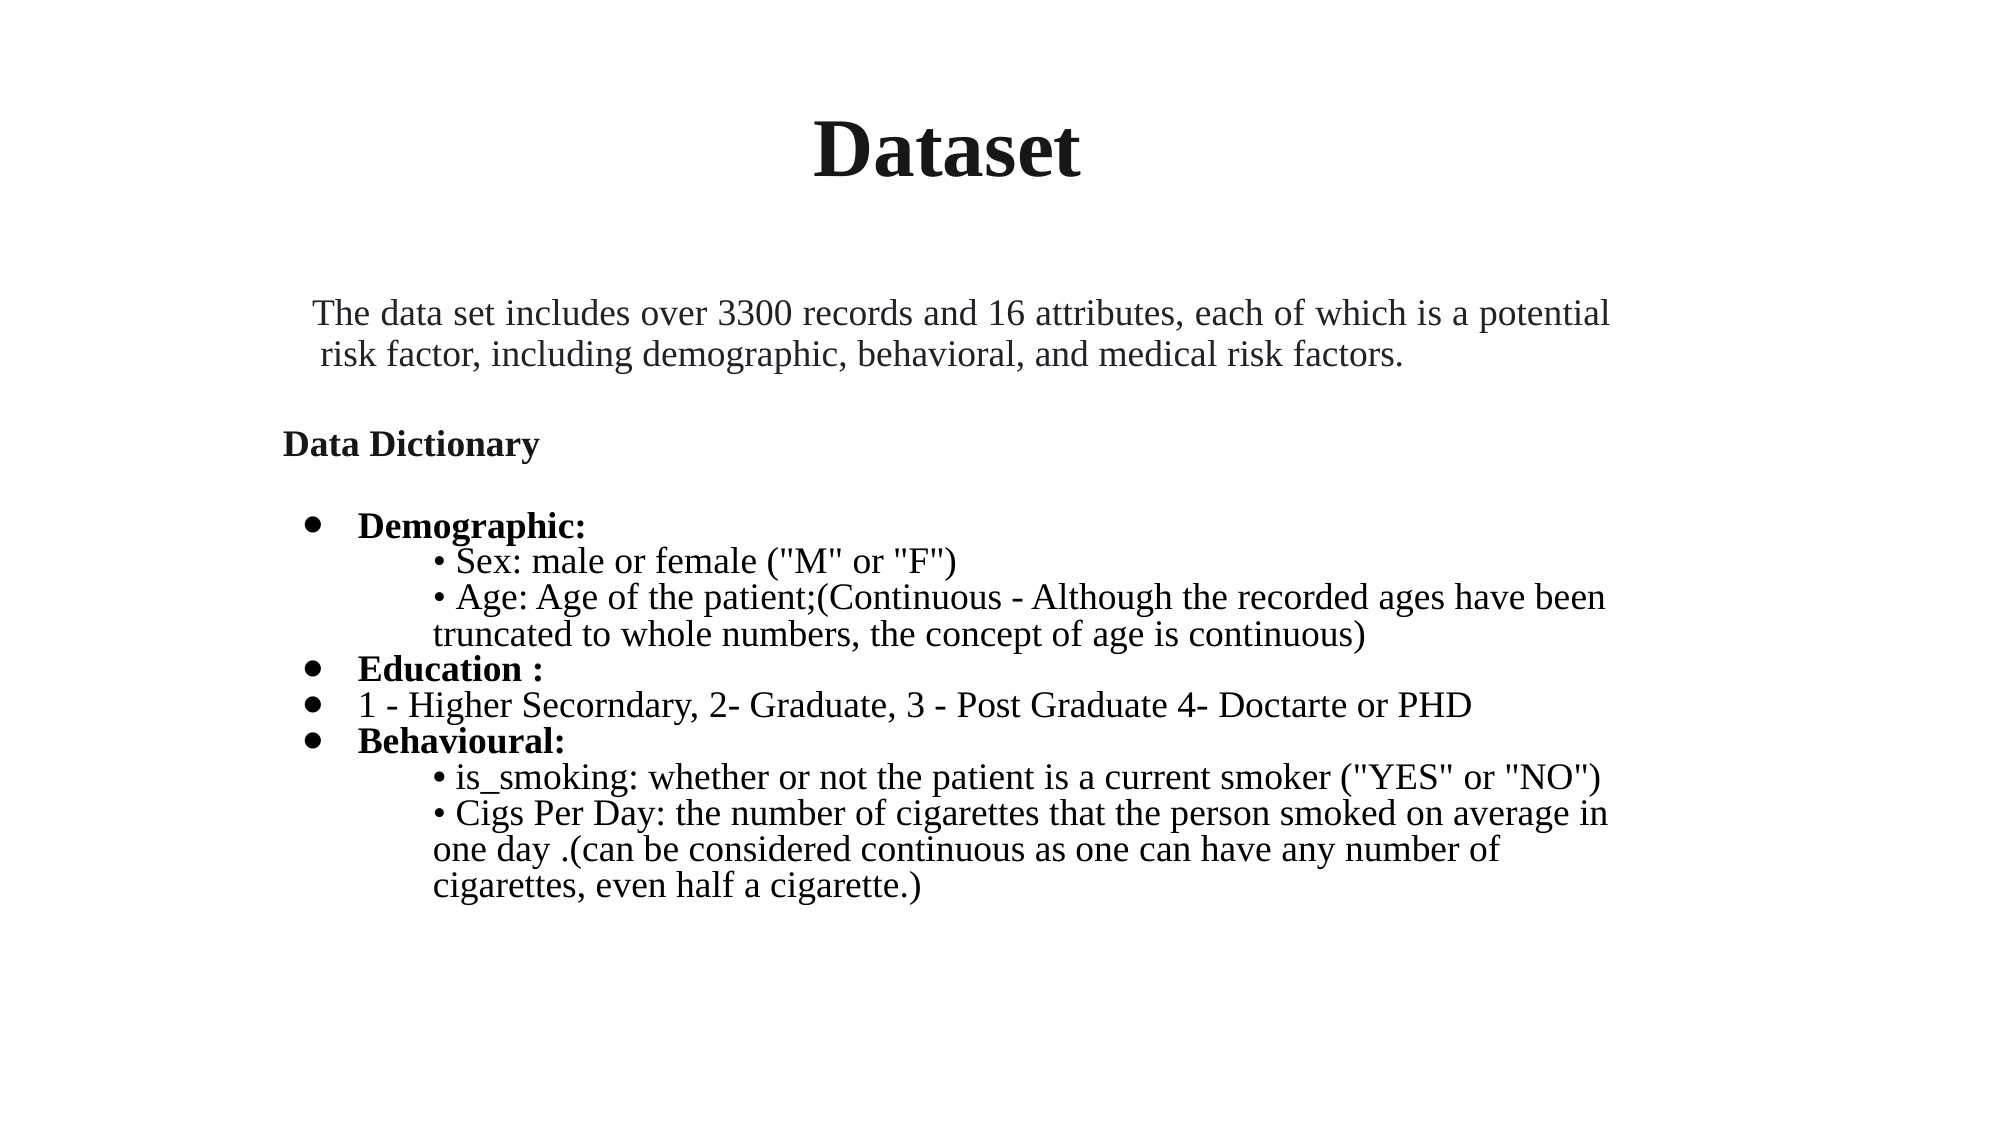

Dataset

The data set includes over 3300 records and 16 attributes, each of which is a potential risk factor, including demographic, behavioral, and medical risk factors.

Data Dictionary

Demographic:
• Sex: male or female ("M" or "F")
• Age: Age of the patient;(Continuous - Although the recorded ages have been truncated to whole numbers, the concept of age is continuous)
Education :
1 - Higher Secorndary, 2- Graduate, 3 - Post Graduate 4- Doctarte or PHD
Behavioural:
• is_smoking: whether or not the patient is a current smoker ("YES" or "NO")
• Cigs Per Day: the number of cigarettes that the person smoked on average in one day .(can be considered continuous as one can have any number of cigarettes, even half a cigarette.)